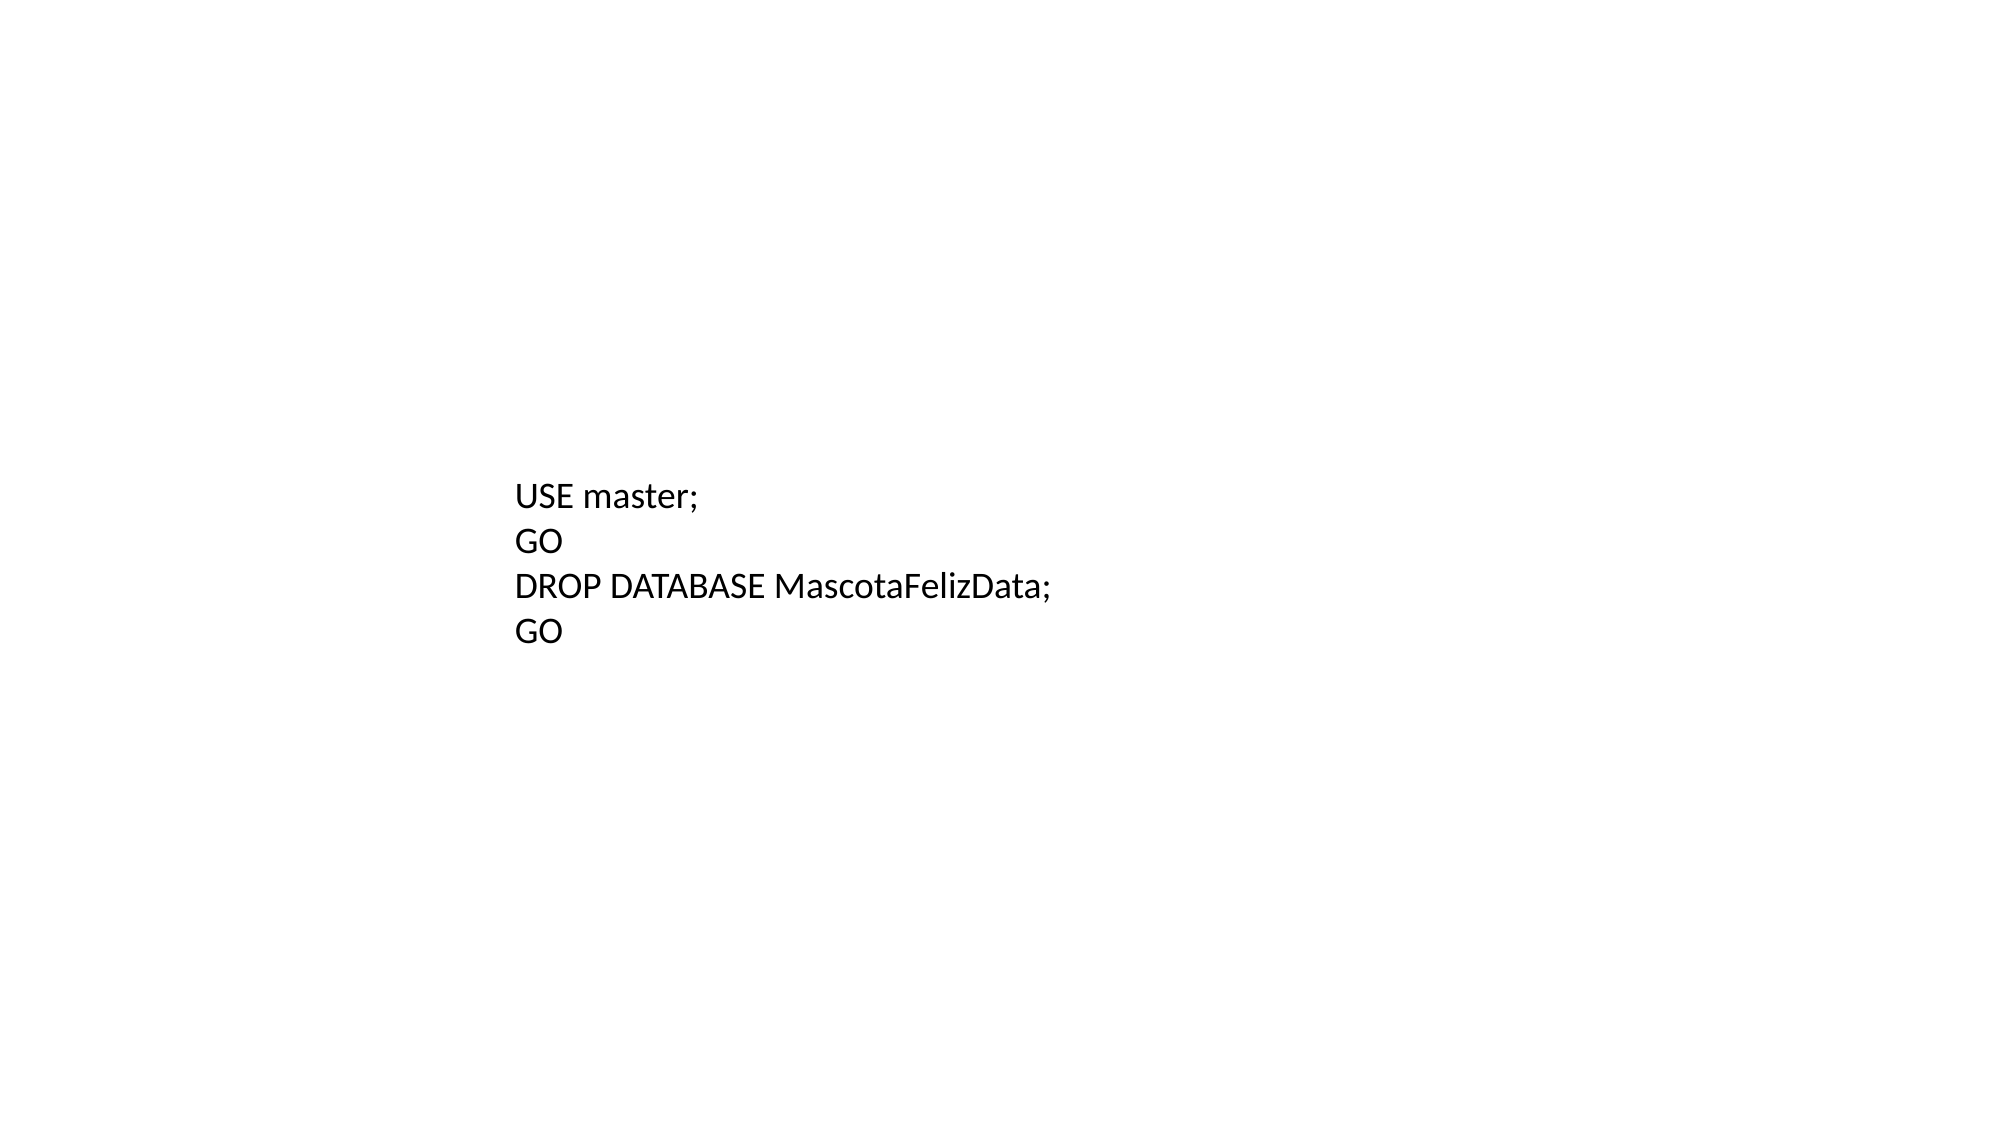

USE master;
GO
DROP DATABASE MascotaFelizData;
GO